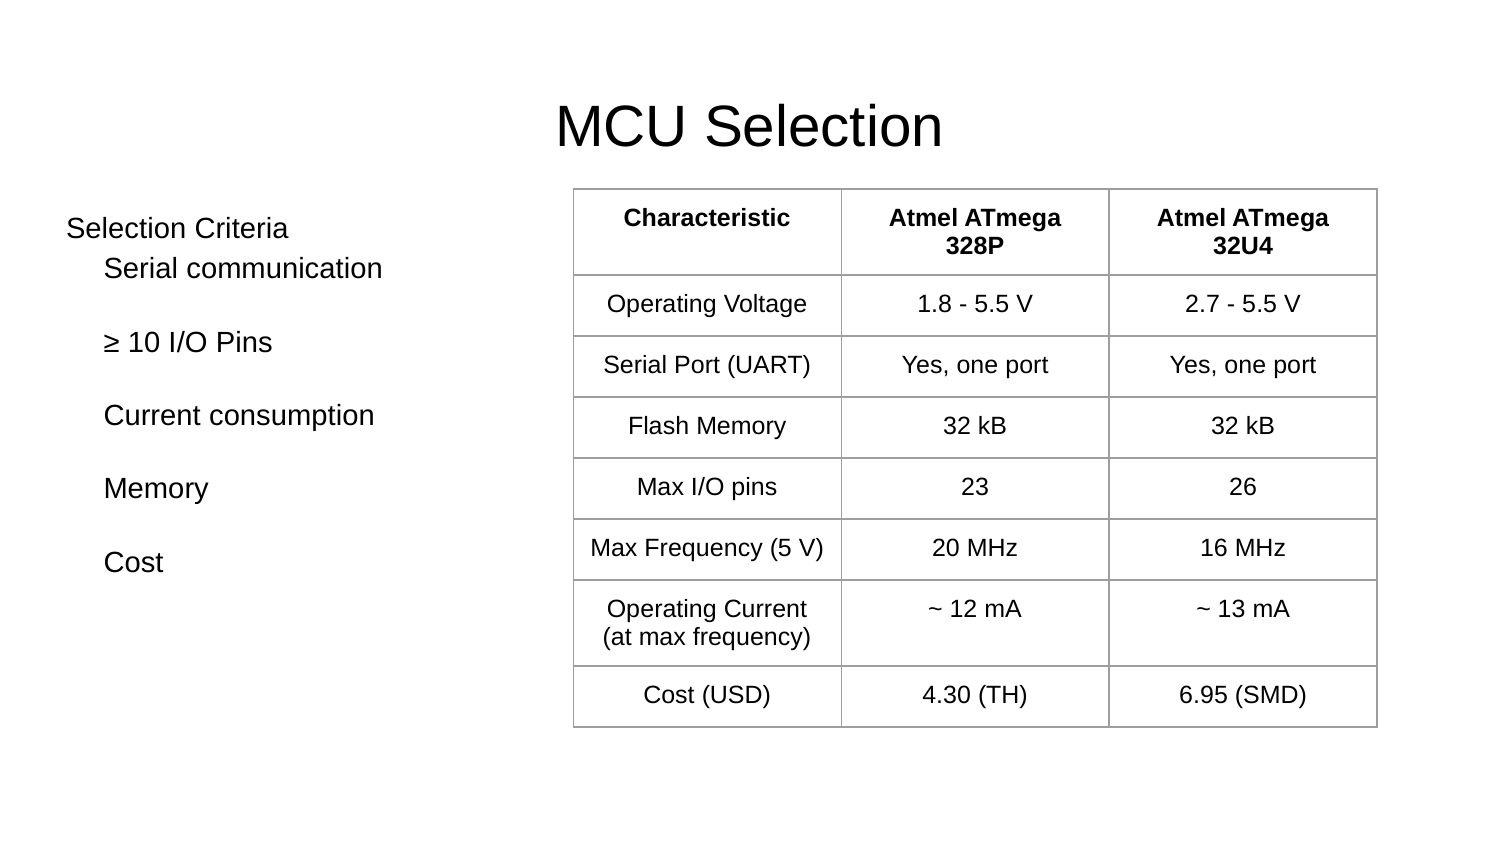

# MCU Selection
Selection Criteria
Serial communication
≥ 10 I/O Pins
Current consumption
Memory
Cost

| Characteristic | Atmel ATmega 328P | Atmel ATmega 32U4 |
| --- | --- | --- |
| Operating Voltage | 1.8 - 5.5 V | 2.7 - 5.5 V |
| Serial Port (UART) | Yes, one port | Yes, one port |
| Flash Memory | 32 kB | 32 kB |
| Max I/O pins | 23 | 26 |
| Max Frequency (5 V) | 20 MHz | 16 MHz |
| Operating Current (at max frequency) | ~ 12 mA | ~ 13 mA |
| Cost (USD) | 4.30 (TH) | 6.95 (SMD) |